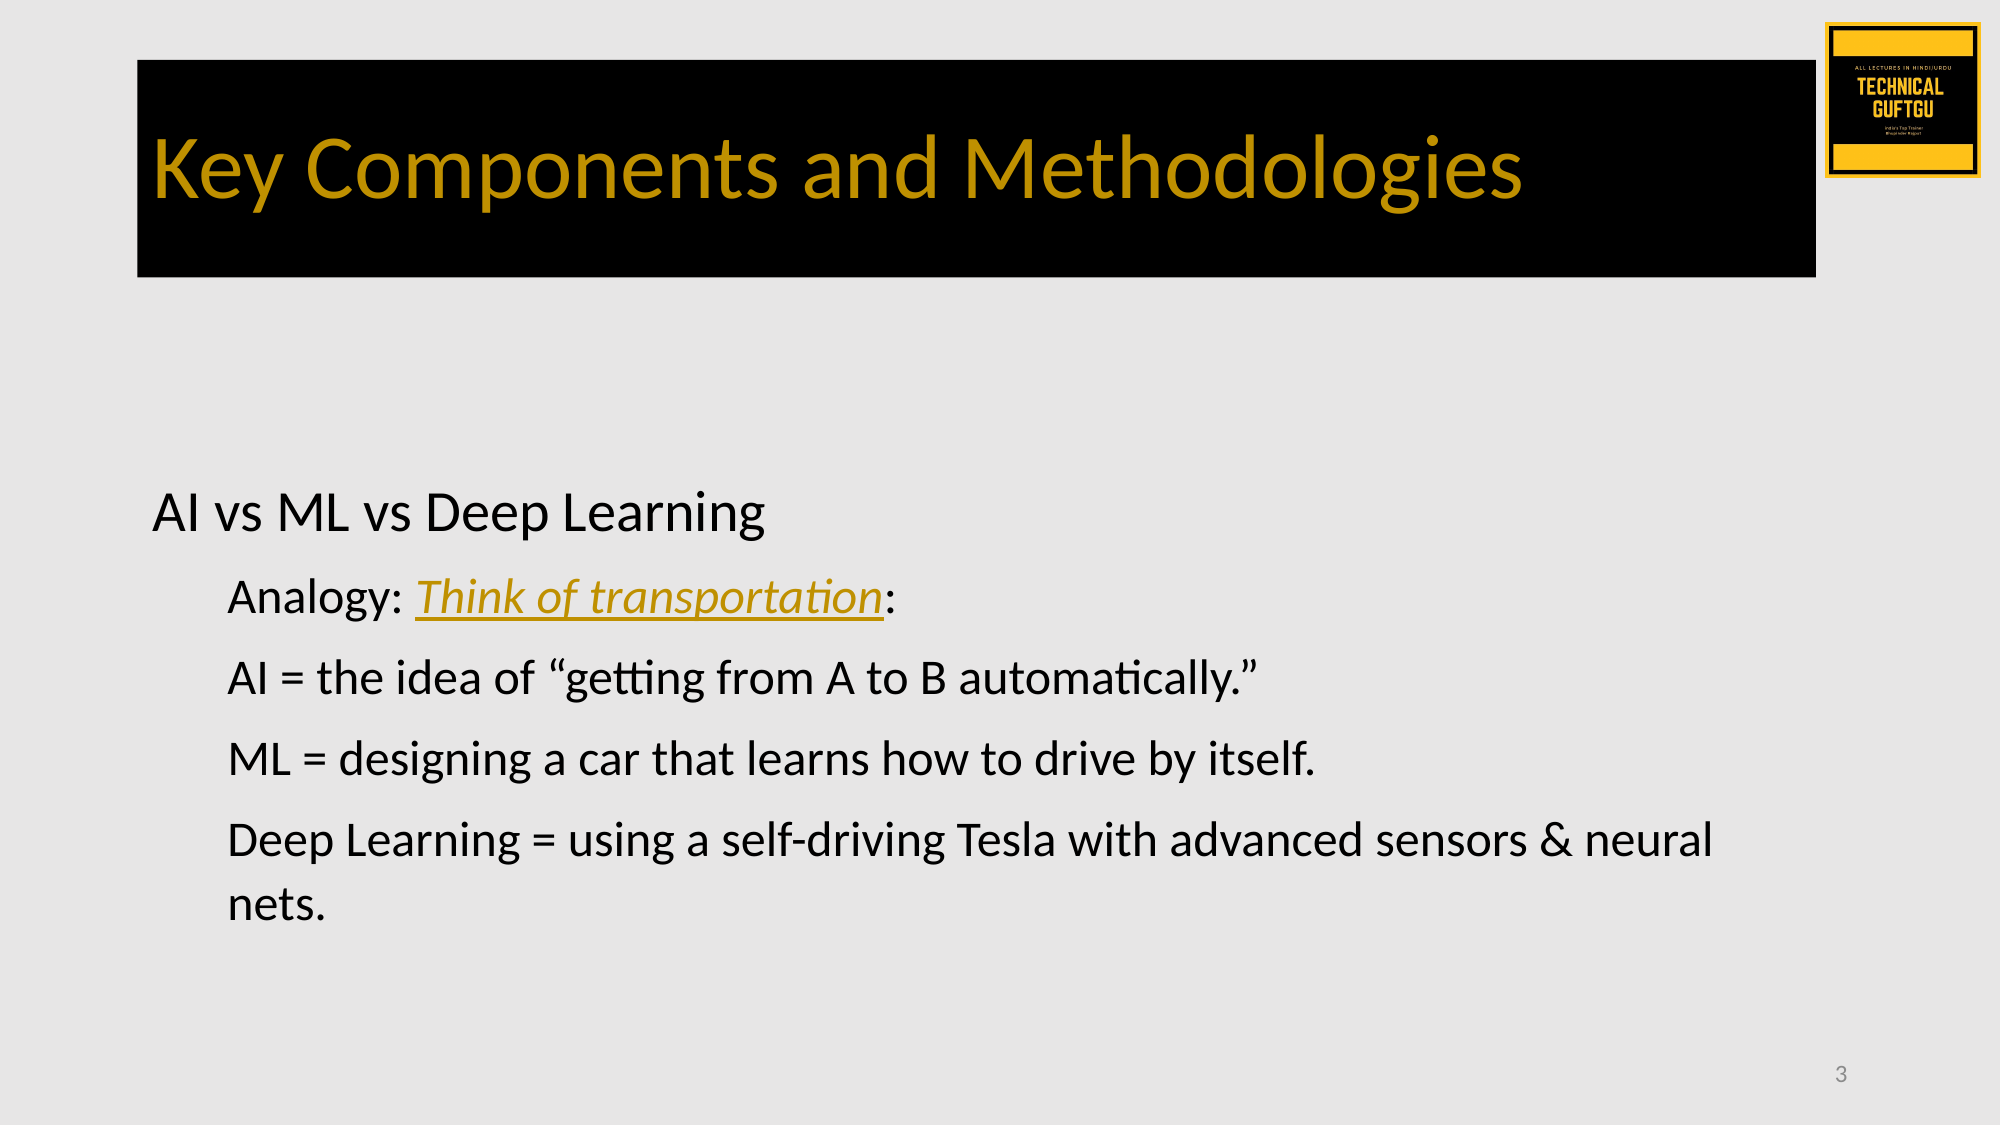

# Key Components and Methodologies

AI vs ML vs Deep Learning
Analogy: Think of transportation:
AI = the idea of “getting from A to B automatically.”
ML = designing a car that learns how to drive by itself.
Deep Learning = using a self-driving Tesla with advanced sensors & neural nets.

3